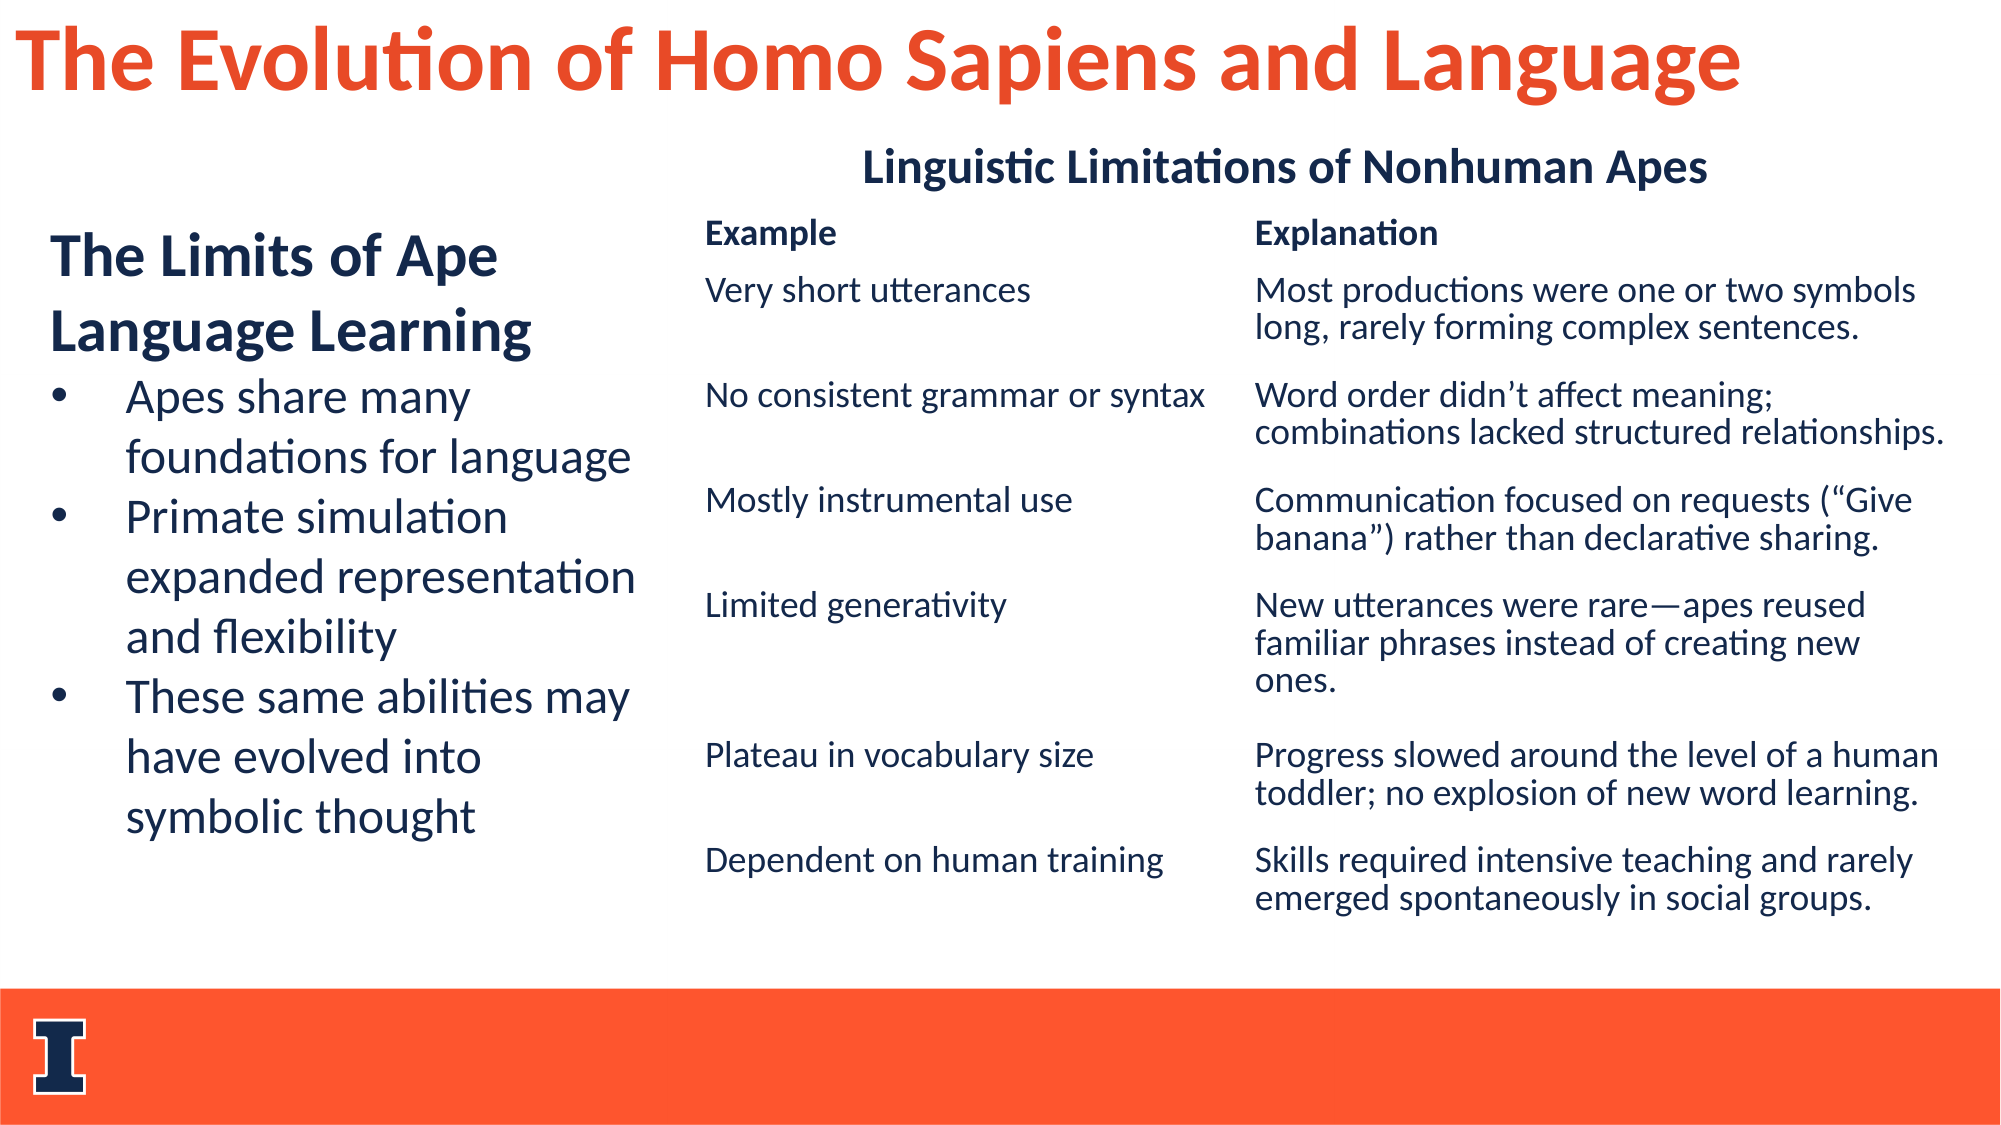

The Evolution of Homo Sapiens and Language
Linguistic Limitations of Nonhuman Apes
The Limits of Ape Language Learning
Apes share many foundations for language
Primate simulation expanded representation and flexibility
These same abilities may have evolved into symbolic thought
| Example | Explanation |
| --- | --- |
| Very short utterances | Most productions were one or two symbols long, rarely forming complex sentences. |
| No consistent grammar or syntax | Word order didn’t affect meaning; combinations lacked structured relationships. |
| Mostly instrumental use | Communication focused on requests (“Give banana”) rather than declarative sharing. |
| Limited generativity | New utterances were rare—apes reused familiar phrases instead of creating new ones. |
| Plateau in vocabulary size | Progress slowed around the level of a human toddler; no explosion of new word learning. |
| Dependent on human training | Skills required intensive teaching and rarely emerged spontaneously in social groups. |